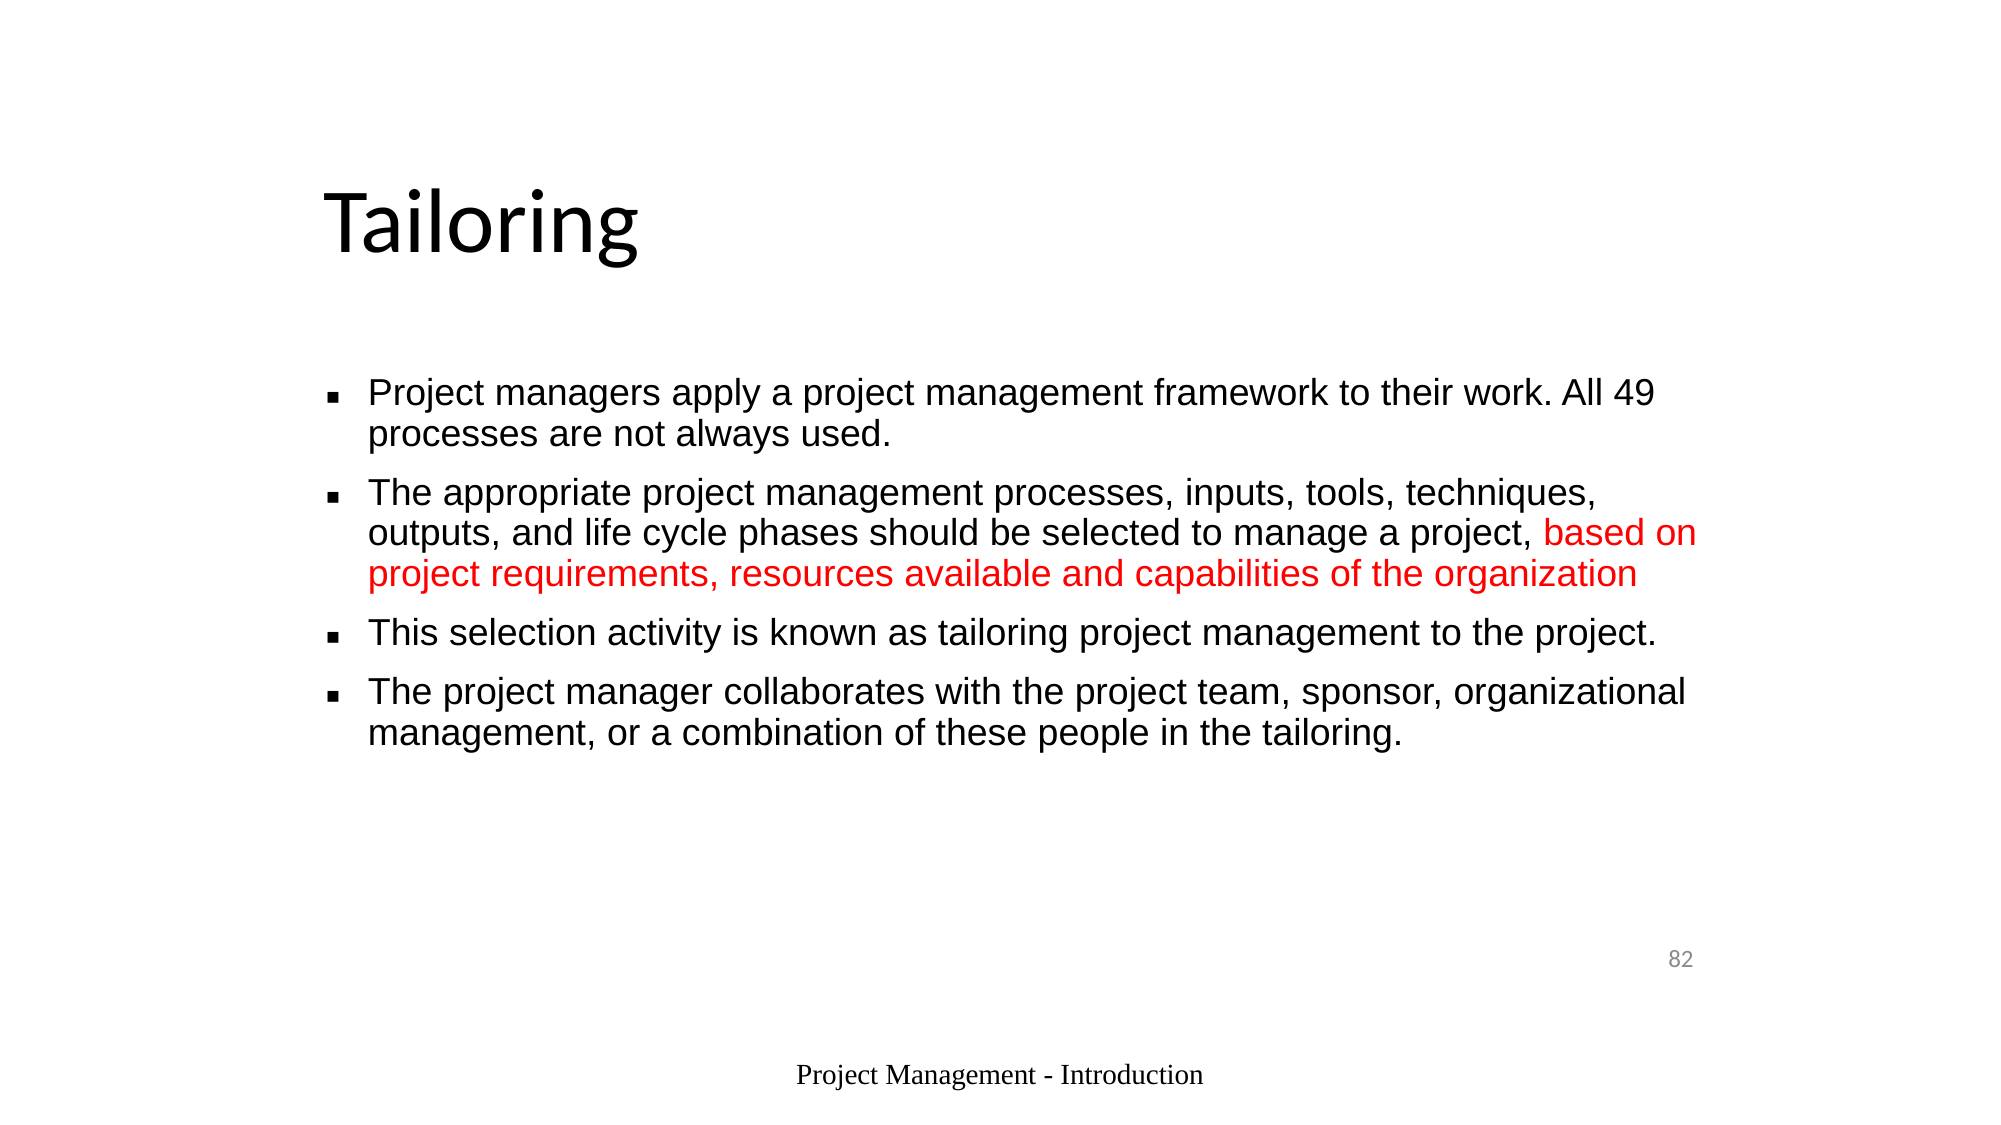

# Tailoring
Project managers apply a project management framework to their work. All 49 processes are not always used.
The appropriate project management processes, inputs, tools, techniques, outputs, and life cycle phases should be selected to manage a project, based on project requirements, resources available and capabilities of the organization
This selection activity is known as tailoring project management to the project.
The project manager collaborates with the project team, sponsor, organizational management, or a combination of these people in the tailoring.
82
Project Management - Introduction